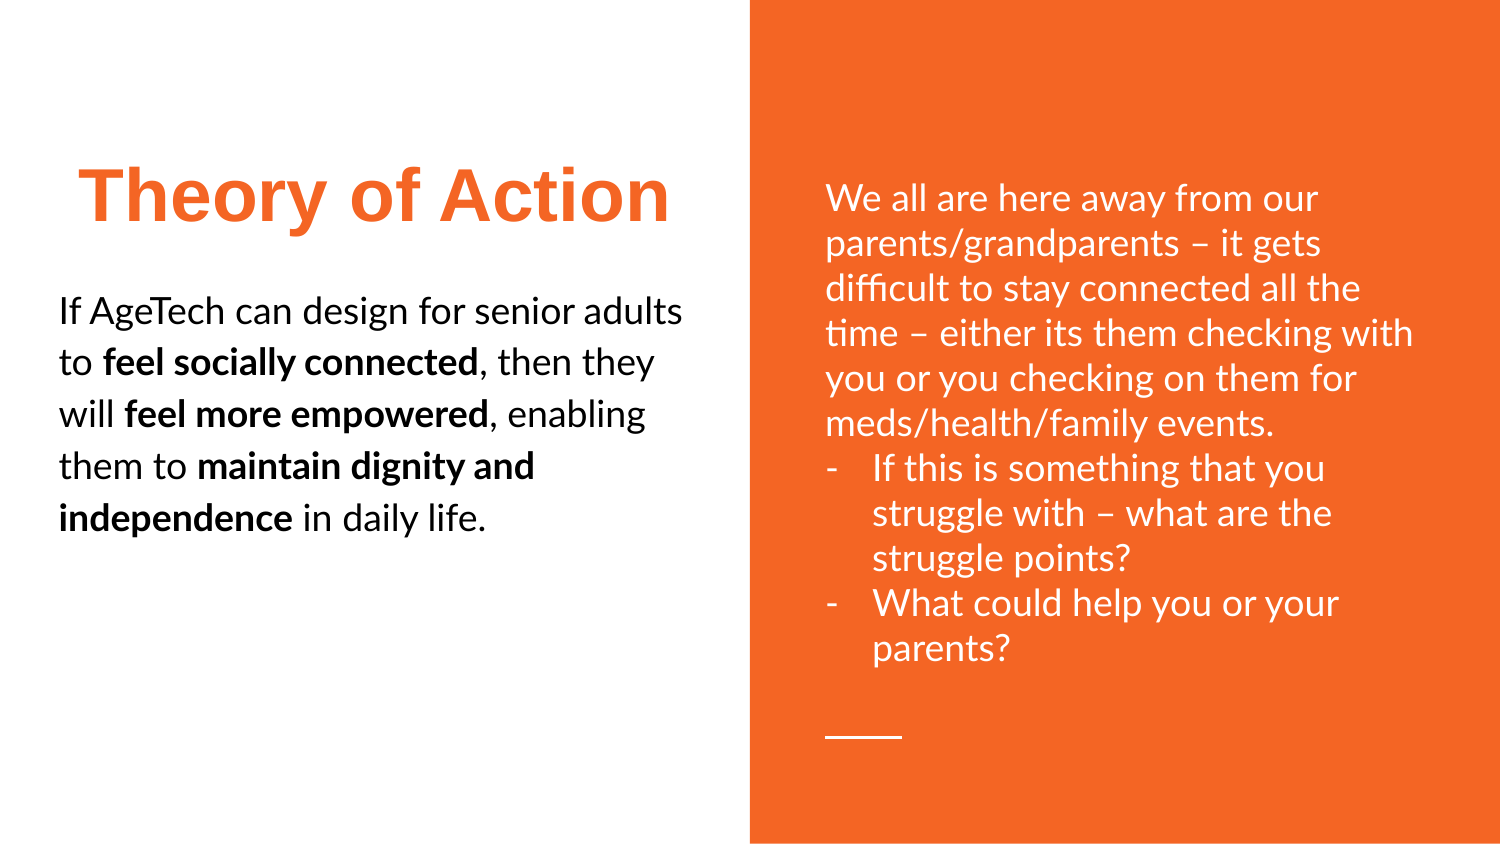

# Theory of Action
We all are here away from our parents/grandparents – it gets difficult to stay connected all the time – either its them checking with you or you checking on them for meds/health/family events.
If this is something that you struggle with – what are the struggle points?
What could help you or your parents?
If AgeTech can design for senior adults to feel socially connected, then they will feel more empowered, enabling them to maintain dignity and independence in daily life.